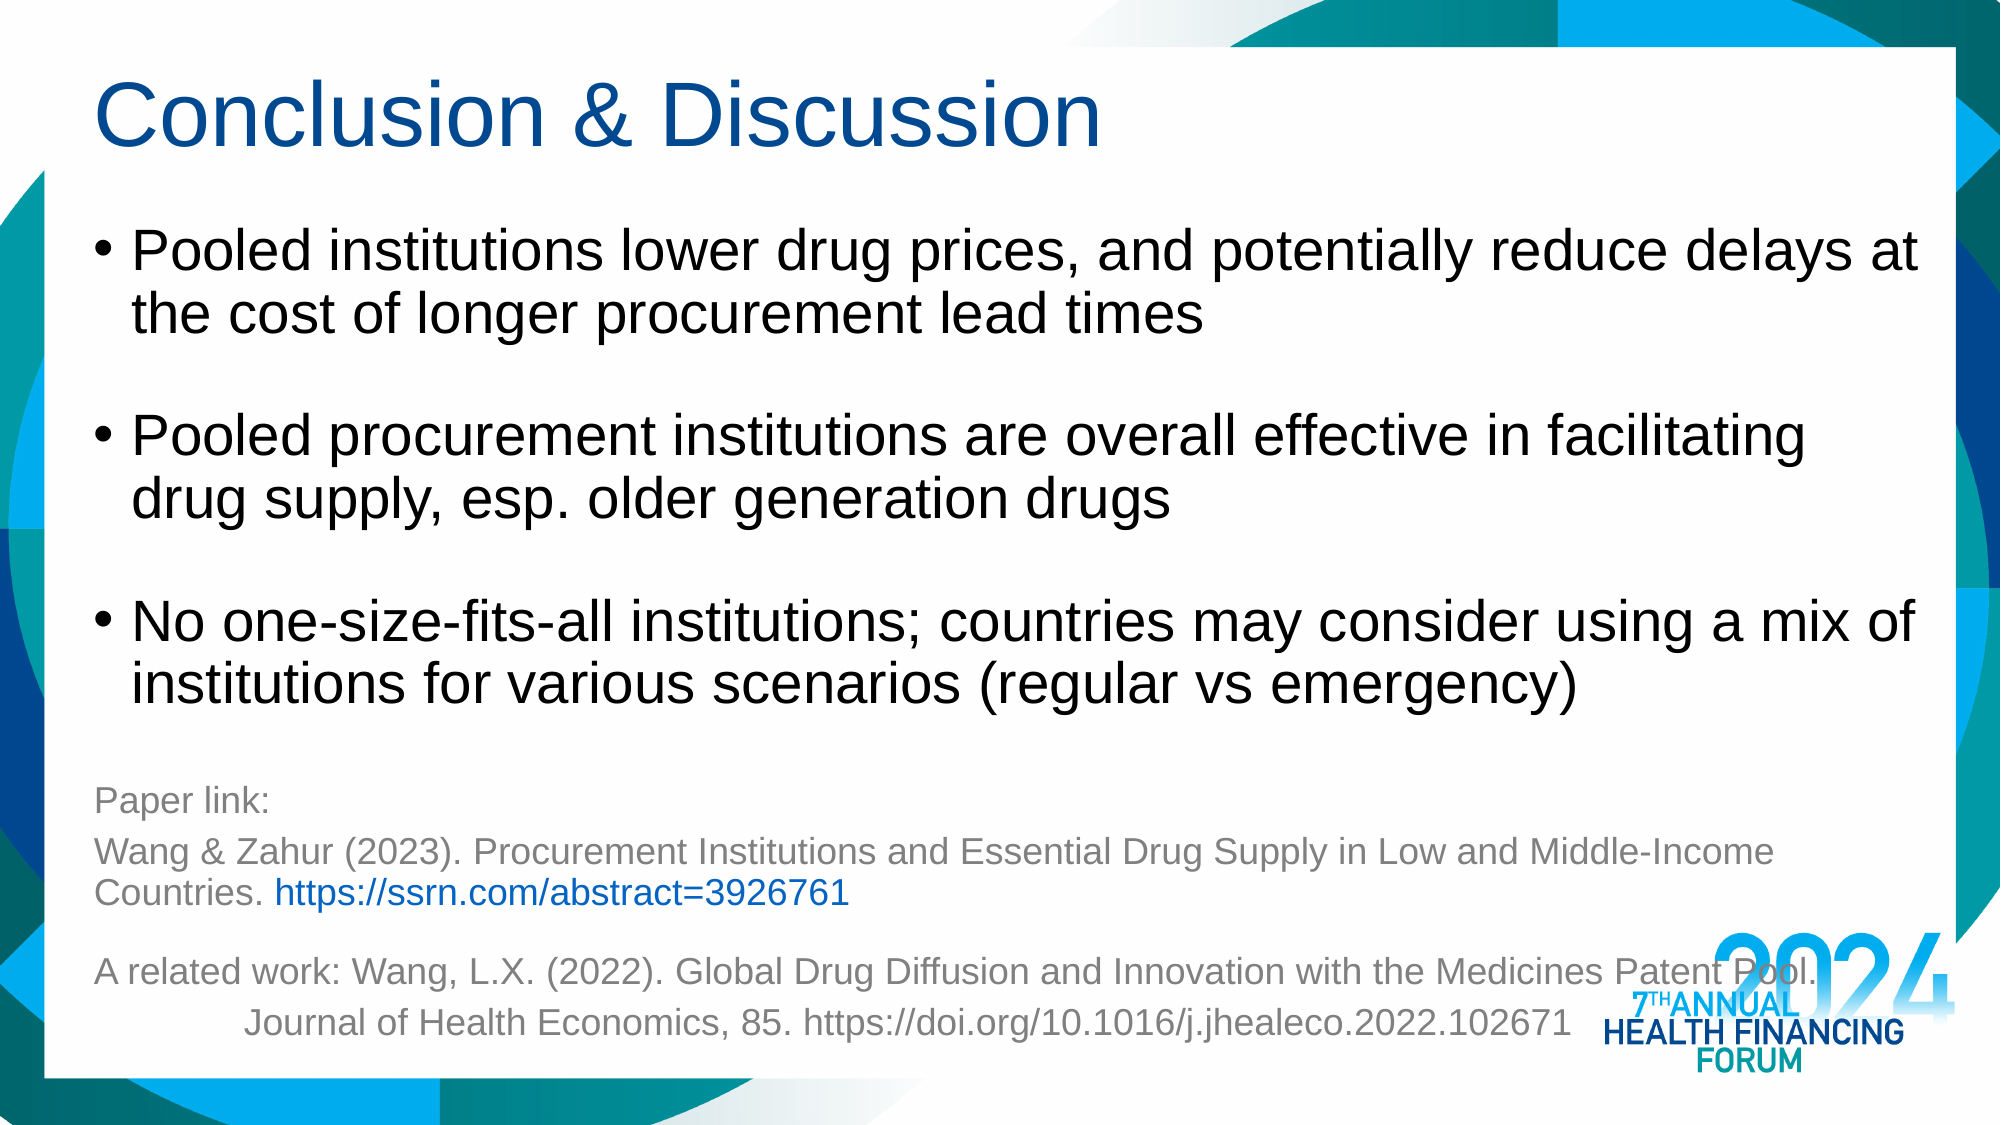

# Conclusion & Discussion
Pooled institutions lower drug prices, and potentially reduce delays at the cost of longer procurement lead times

Pooled procurement institutions are overall effective in facilitating drug supply, esp. older generation drugs

No one-size-fits-all institutions; countries may consider using a mix of institutions for various scenarios (regular vs emergency)

Paper link:
Wang & Zahur (2023). Procurement Institutions and Essential Drug Supply in Low and Middle-Income Countries. https://ssrn.com/abstract=3926761

A related work: Wang, L.X. (2022). Global Drug Diffusion and Innovation with the Medicines Patent Pool.
	Journal of Health Economics, 85. https://doi.org/10.1016/j.jhealeco.2022.102671